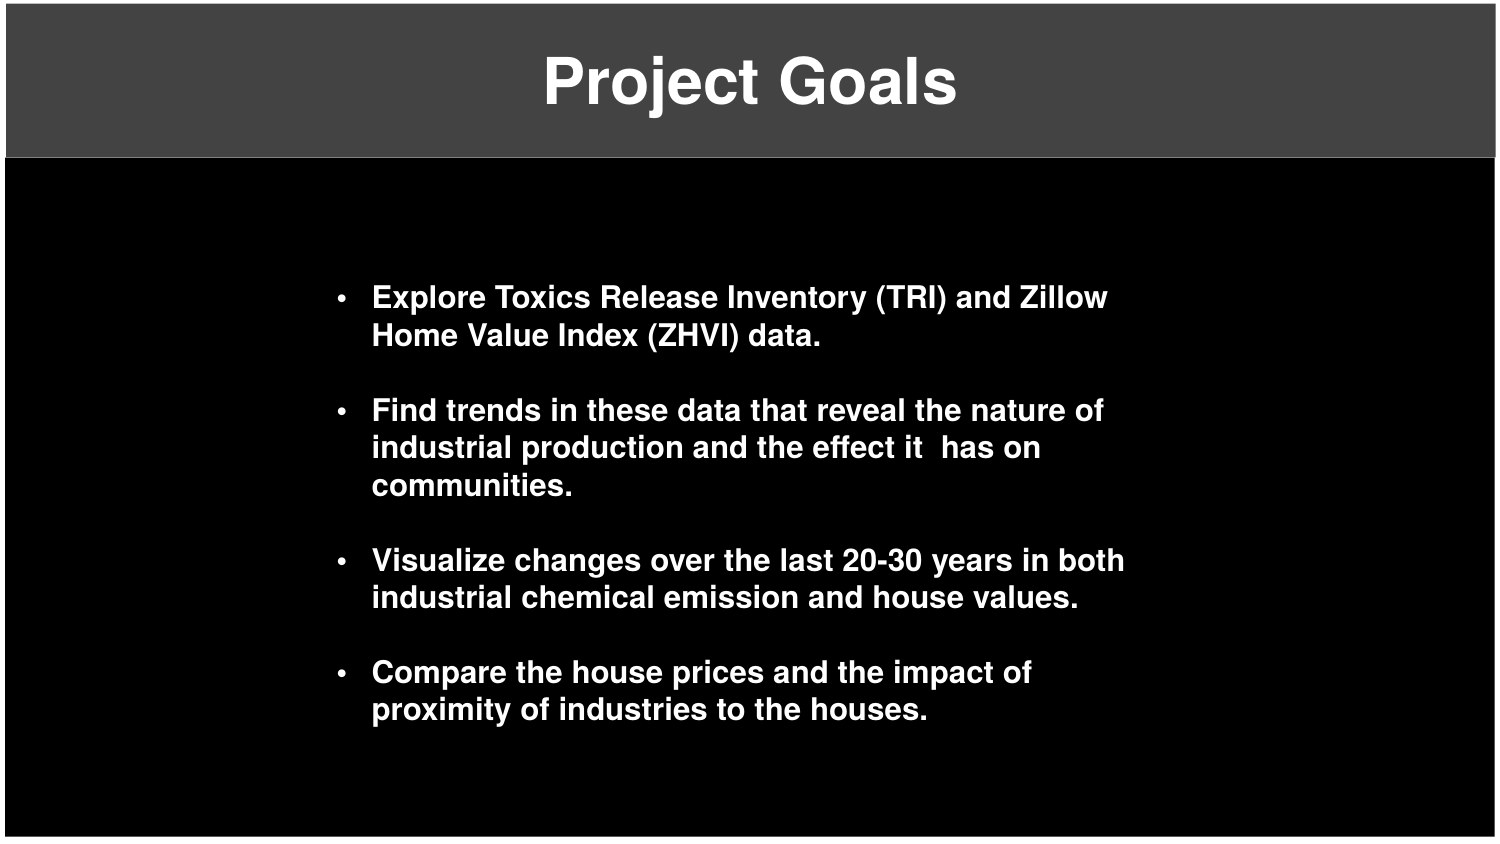

Project Goals

Explore Toxics Release Inventory (TRI) and Zillow Home Value Index (ZHVI) data.
Find trends in these data that reveal the nature of industrial production and the effect it  has on communities.
Visualize changes over the last 20-30 years in both industrial chemical emission and house values.
Compare the house prices and the impact of proximity of industries to the houses.